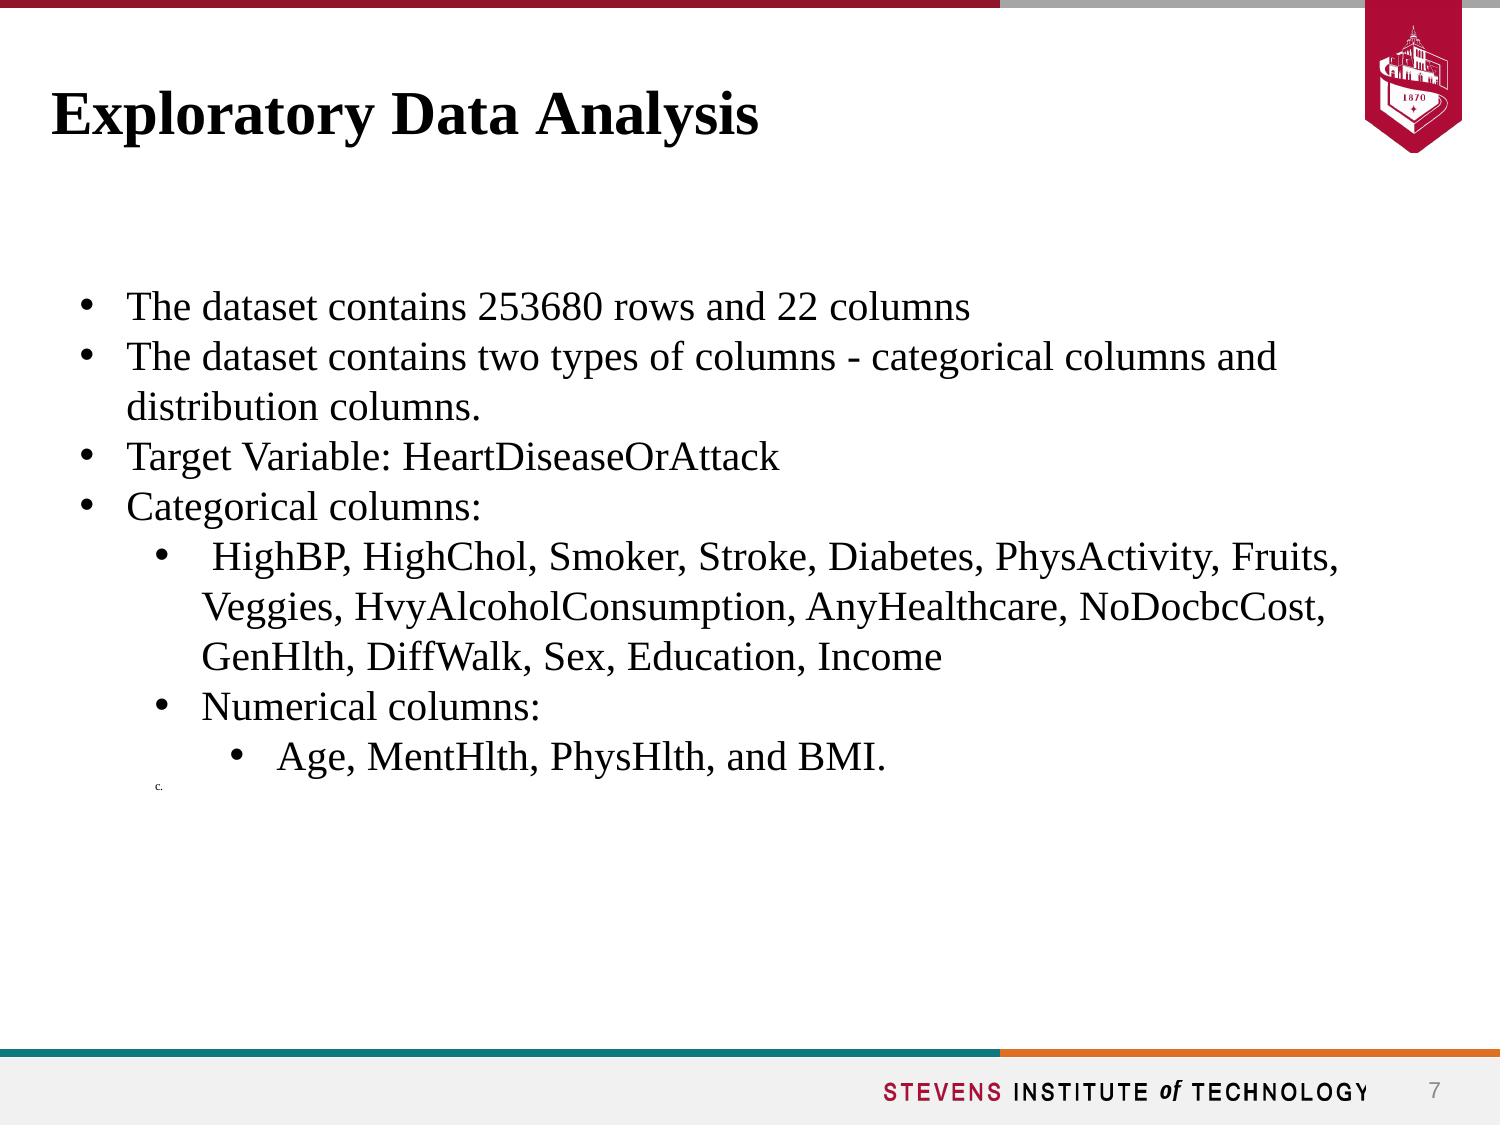

# Exploratory Data Analysis

The dataset contains 253680 rows and 22 columns
The dataset contains two types of columns - categorical columns and distribution columns.
Target Variable: HeartDiseaseOrAttack
Categorical columns:
 HighBP, HighChol, Smoker, Stroke, Diabetes, PhysActivity, Fruits, Veggies, HvyAlcoholConsumption, AnyHealthcare, NoDocbcCost, GenHlth, DiffWalk, Sex, Education, Income
Numerical columns:
Age, MentHlth, PhysHlth, and BMI.

c.
7